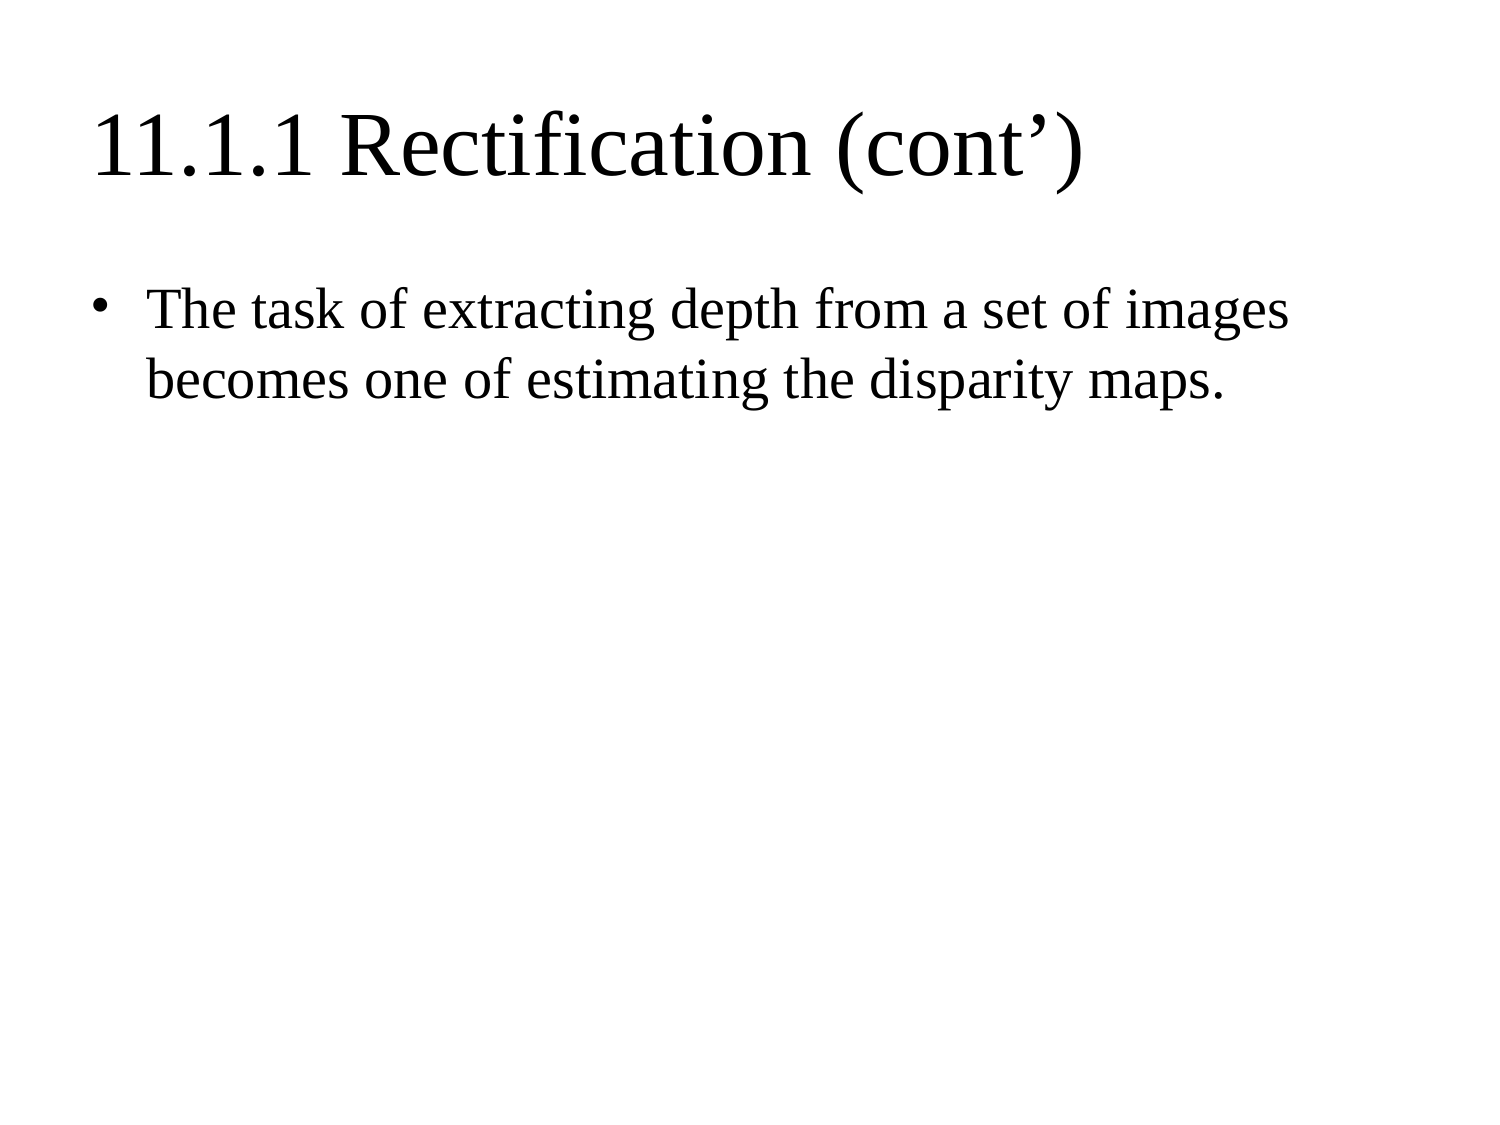

# 11.1.1 Rectification (cont’)
The task of extracting depth from a set of images  becomes one of estimating the disparity maps.